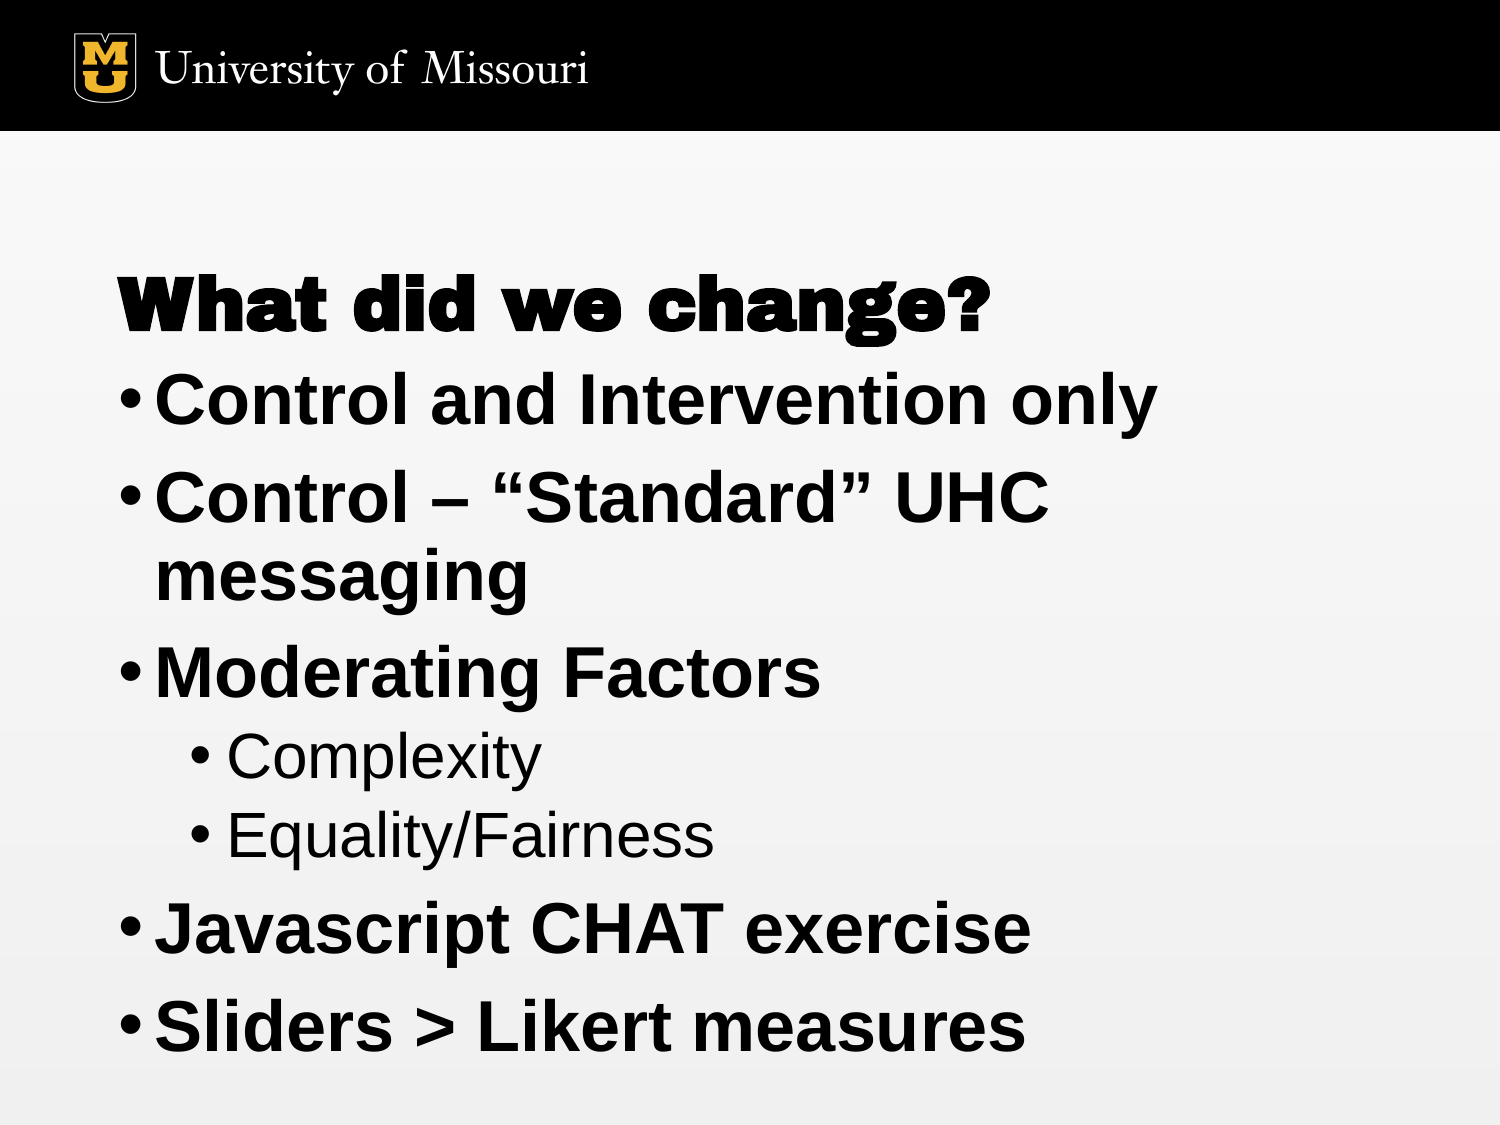

# What did we change?
Control and Intervention only
Control – “Standard” UHC messaging
Moderating Factors
Complexity
Equality/Fairness
Javascript CHAT exercise
Sliders > Likert measures